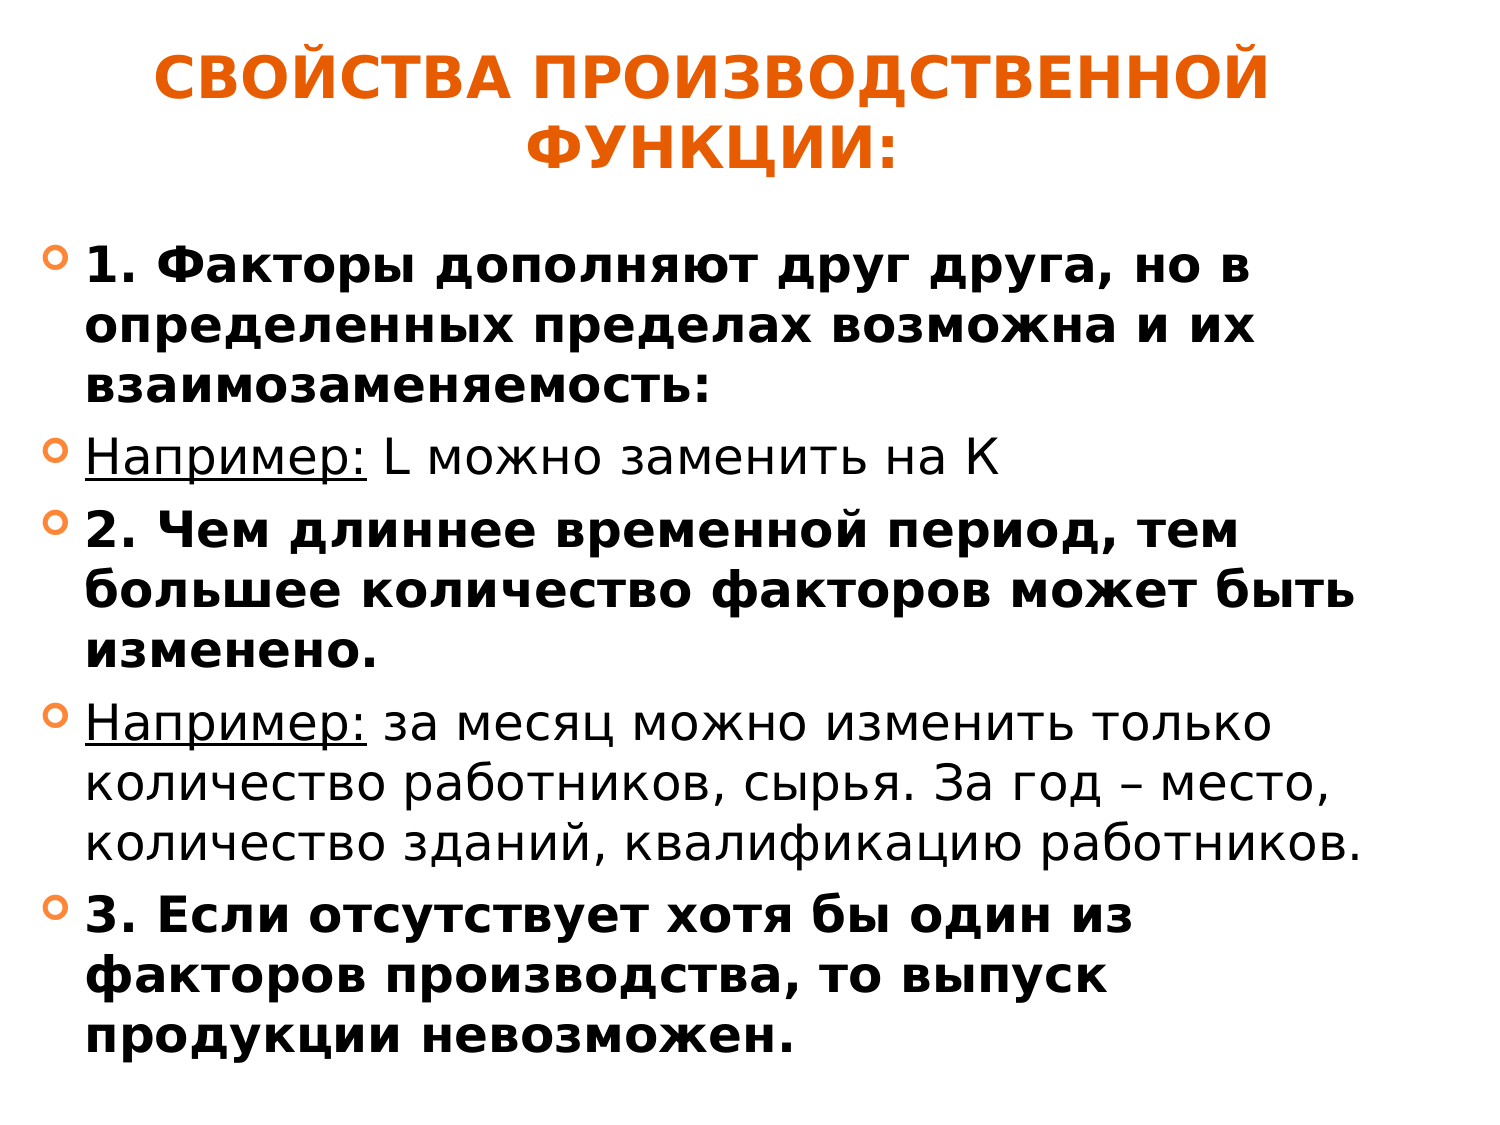

# СВОЙСТВА ПРОИЗВОДСТВЕННОЙ ФУНКЦИИ:
1. Факторы дополняют друг друга, но в определенных пределах возможна и их взаимозаменяемость:
Например: L можно заменить на К
2. Чем длиннее временной период, тем большее количество факторов может быть изменено.
Например: за месяц можно изменить только количество работников, сырья. За год – место, количество зданий, квалификацию работников.
3. Если отсутствует хотя бы один из факторов производства, то выпуск продукции невозможен.